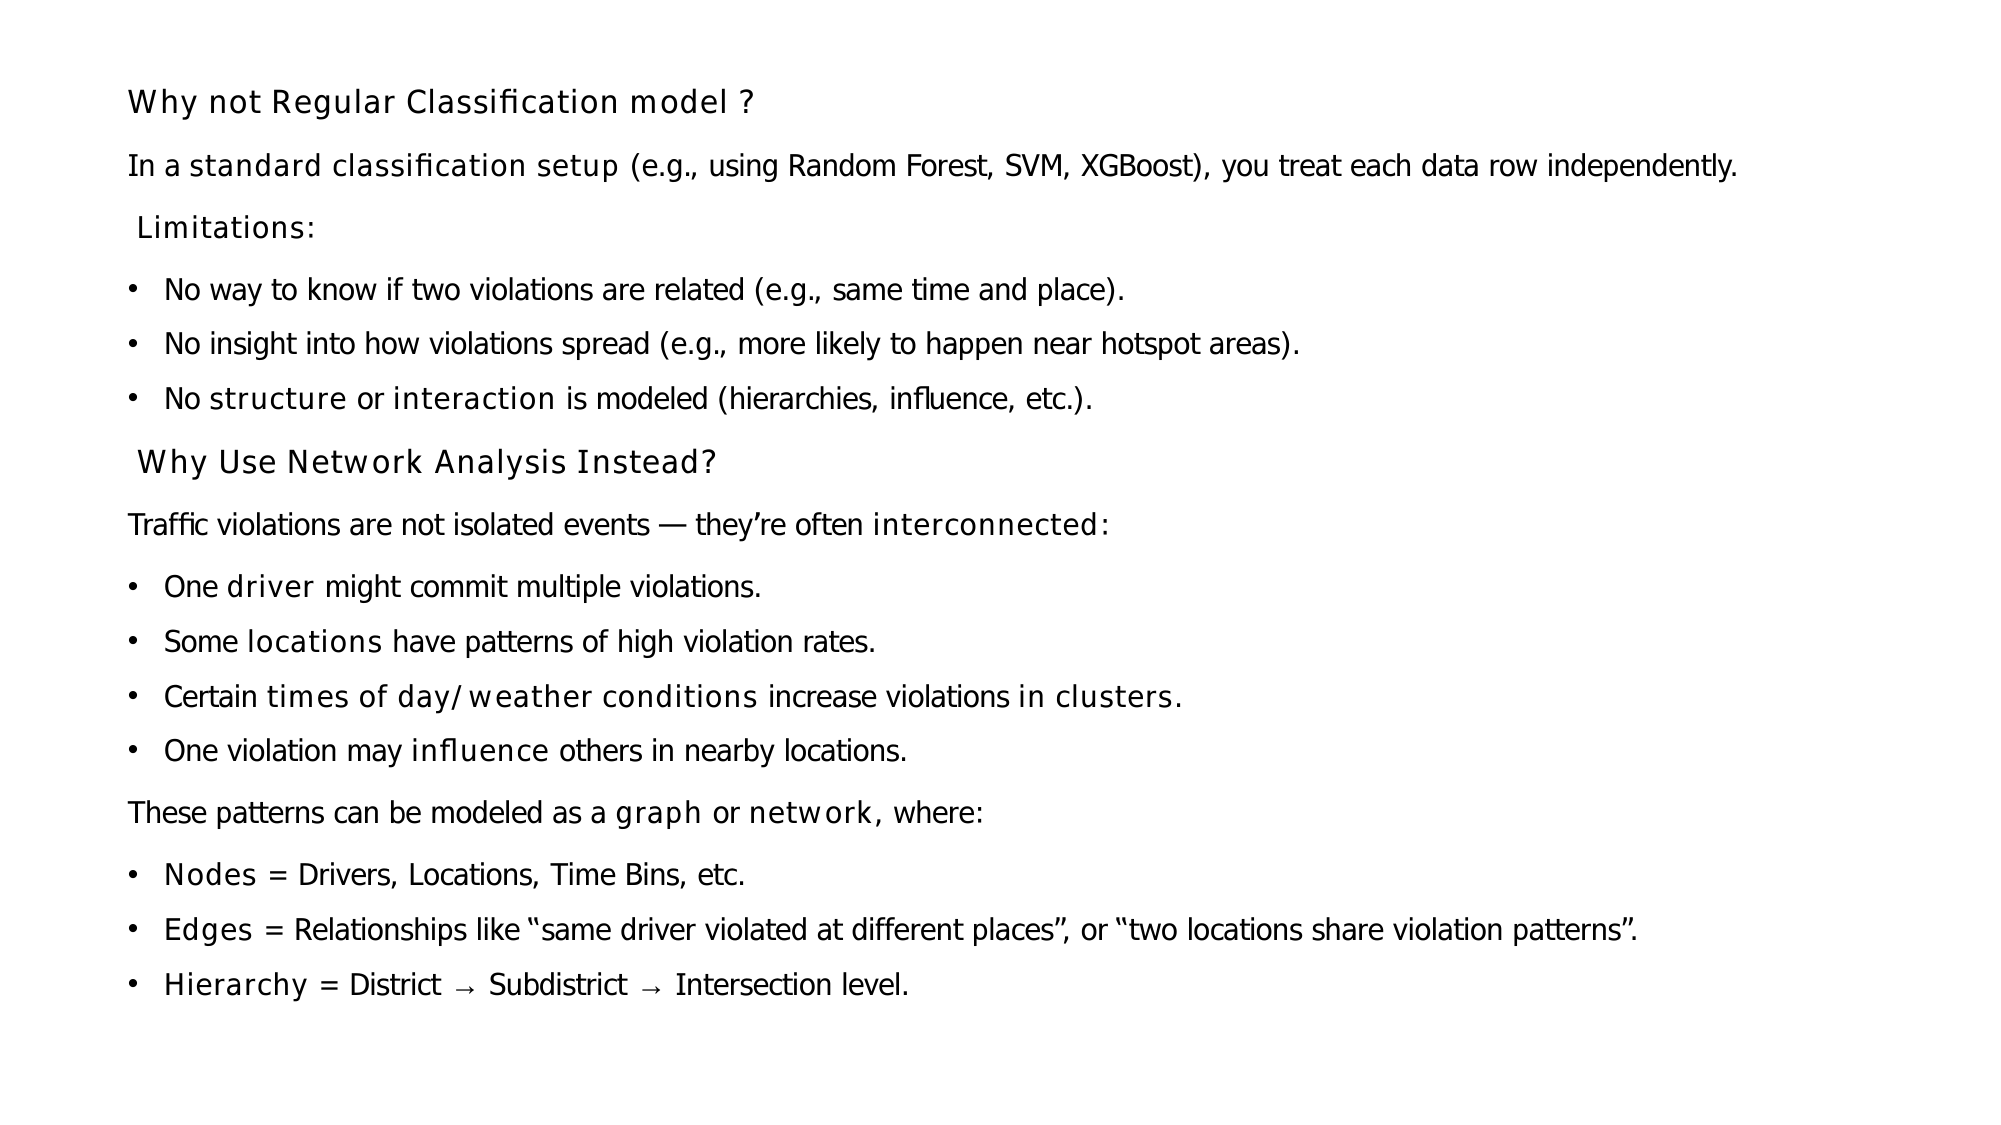

Why not Regular Classification model ?
In a standard classification setup (e.g., using Random Forest, SVM, XGBoost), you treat each data row independently.
 Limitations:
No way to know if two violations are related (e.g., same time and place).
No insight into how violations spread (e.g., more likely to happen near hotspot areas).
No structure or interaction is modeled (hierarchies, influence, etc.).
 Why Use Network Analysis Instead?
Traffic violations are not isolated events — they’re often interconnected:
One driver might commit multiple violations.
Some locations have patterns of high violation rates.
Certain times of day/weather conditions increase violations in clusters.
One violation may influence others in nearby locations.
These patterns can be modeled as a graph or network, where:
Nodes = Drivers, Locations, Time Bins, etc.
Edges = Relationships like “same driver violated at different places”, or “two locations share violation patterns”.
Hierarchy = District → Subdistrict → Intersection level.